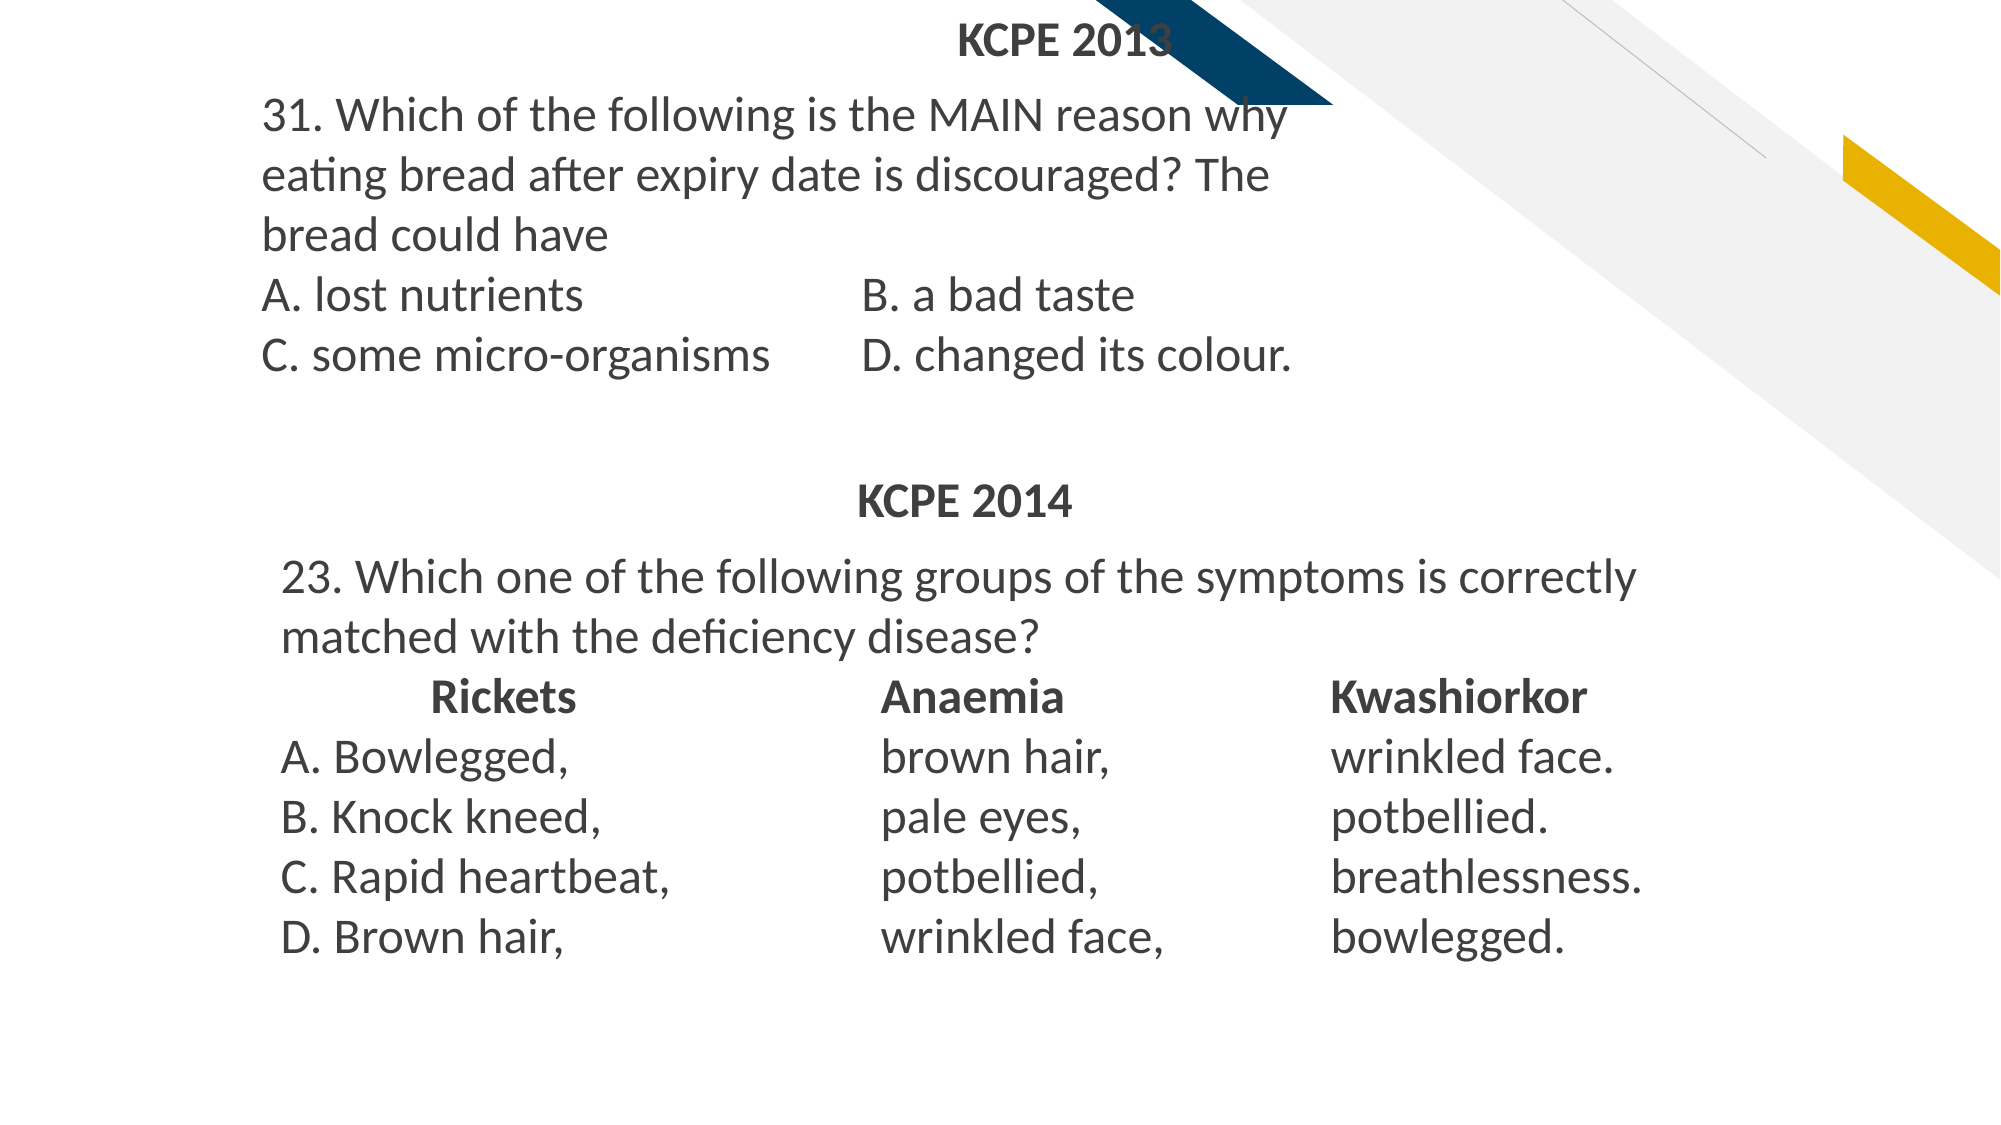

KCPE 2013
31. Which of the following is the MAIN reason why
eating bread after expiry date is discouraged? The
bread could have
A. lost nutrients 		B. a bad taste
C. some micro-organisms 	D. changed its colour.
KCPE 2014
23. Which one of the following groups of the symptoms is correctly matched with the deficiency disease?
	Rickets 		Anaemia 		Kwashiorkor
A. Bowlegged, 		brown hair, 		wrinkled face.
B. Knock kneed, 		pale eyes, 		potbellied.
C. Rapid heartbeat, 		potbellied, 		breathlessness.
D. Brown hair, 			wrinkled face, 		bowlegged.